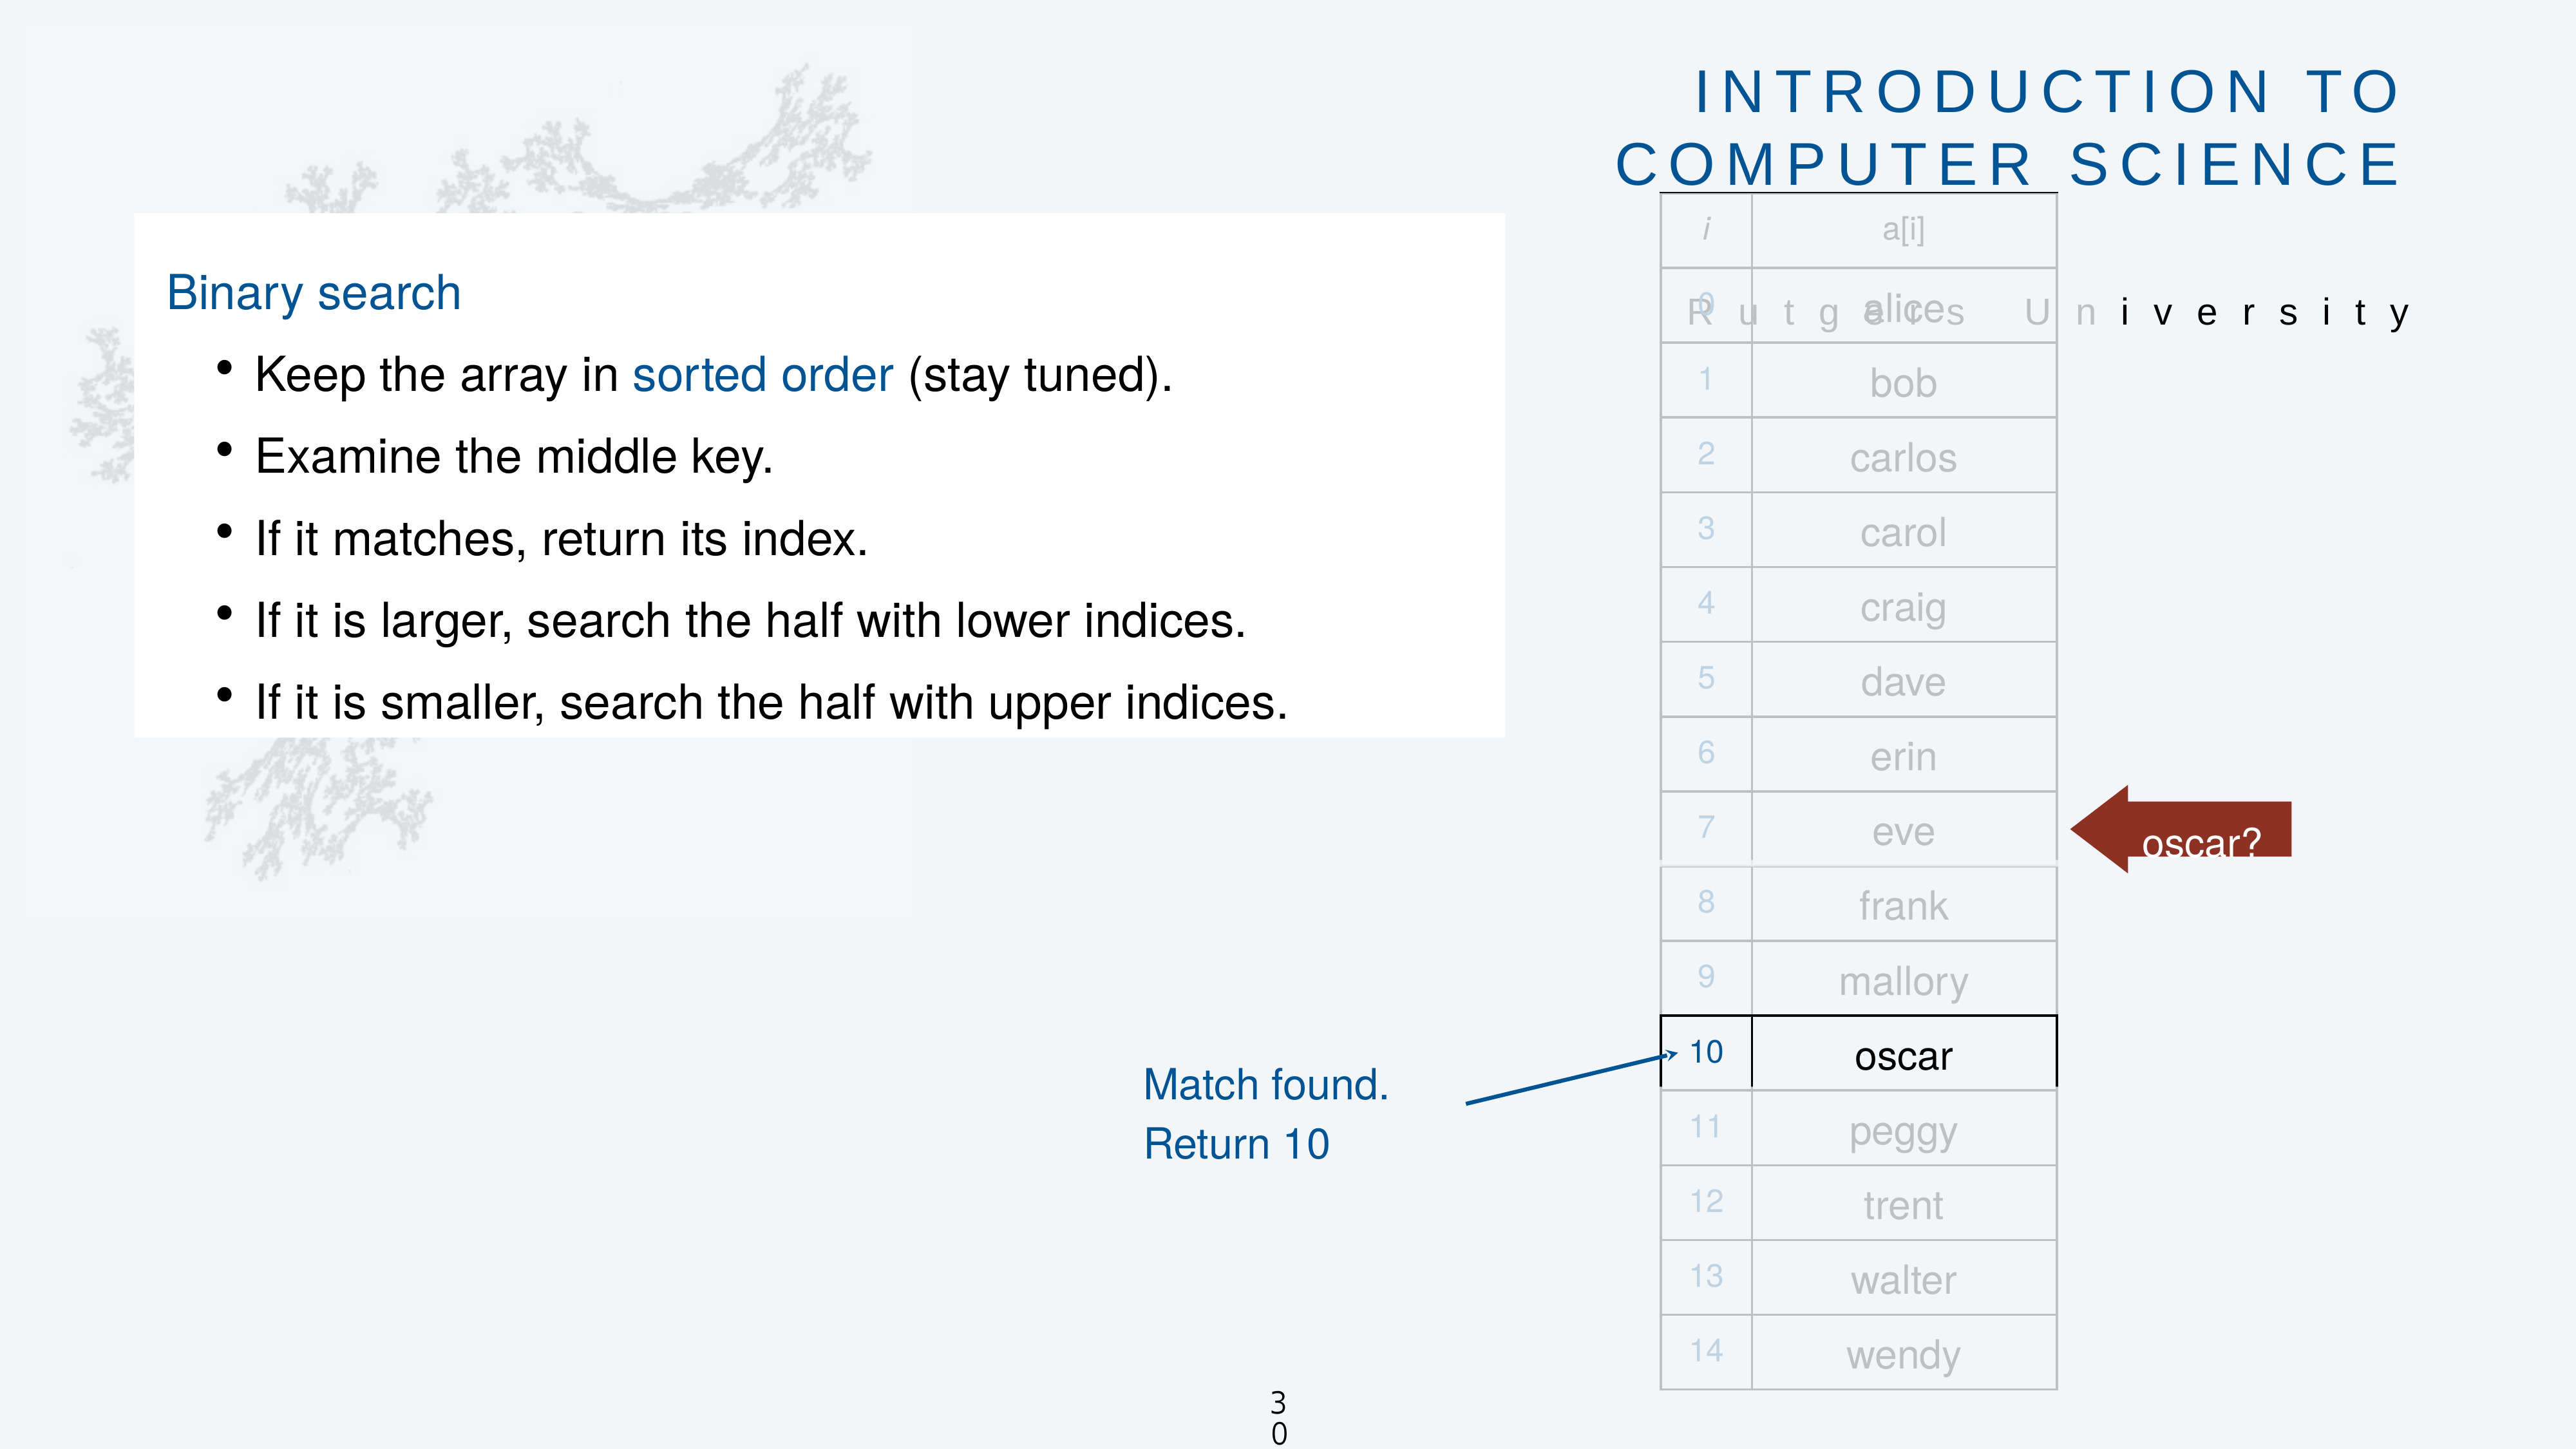

| i | a[i] |
| --- | --- |
| 0 | alice |
| 1 | bob |
| 2 | carlos |
| 3 | carol |
| 4 | craig |
| 5 | dave |
| 6 | erin |
| 7 | eve |
| 8 | frank |
| 9 | mallory |
| 10 | oscar |
| 11 | peggy |
| 12 | trent |
| 13 | walter |
| 14 | wendy |
Binary search
Keep the array in sorted order (stay tuned).
Examine the middle key.
If it matches, return its index.
If it is larger, search the half with lower indices.
If it is smaller, search the half with upper indices.
# Binary search

oscar?

Match found.
Return 10

30